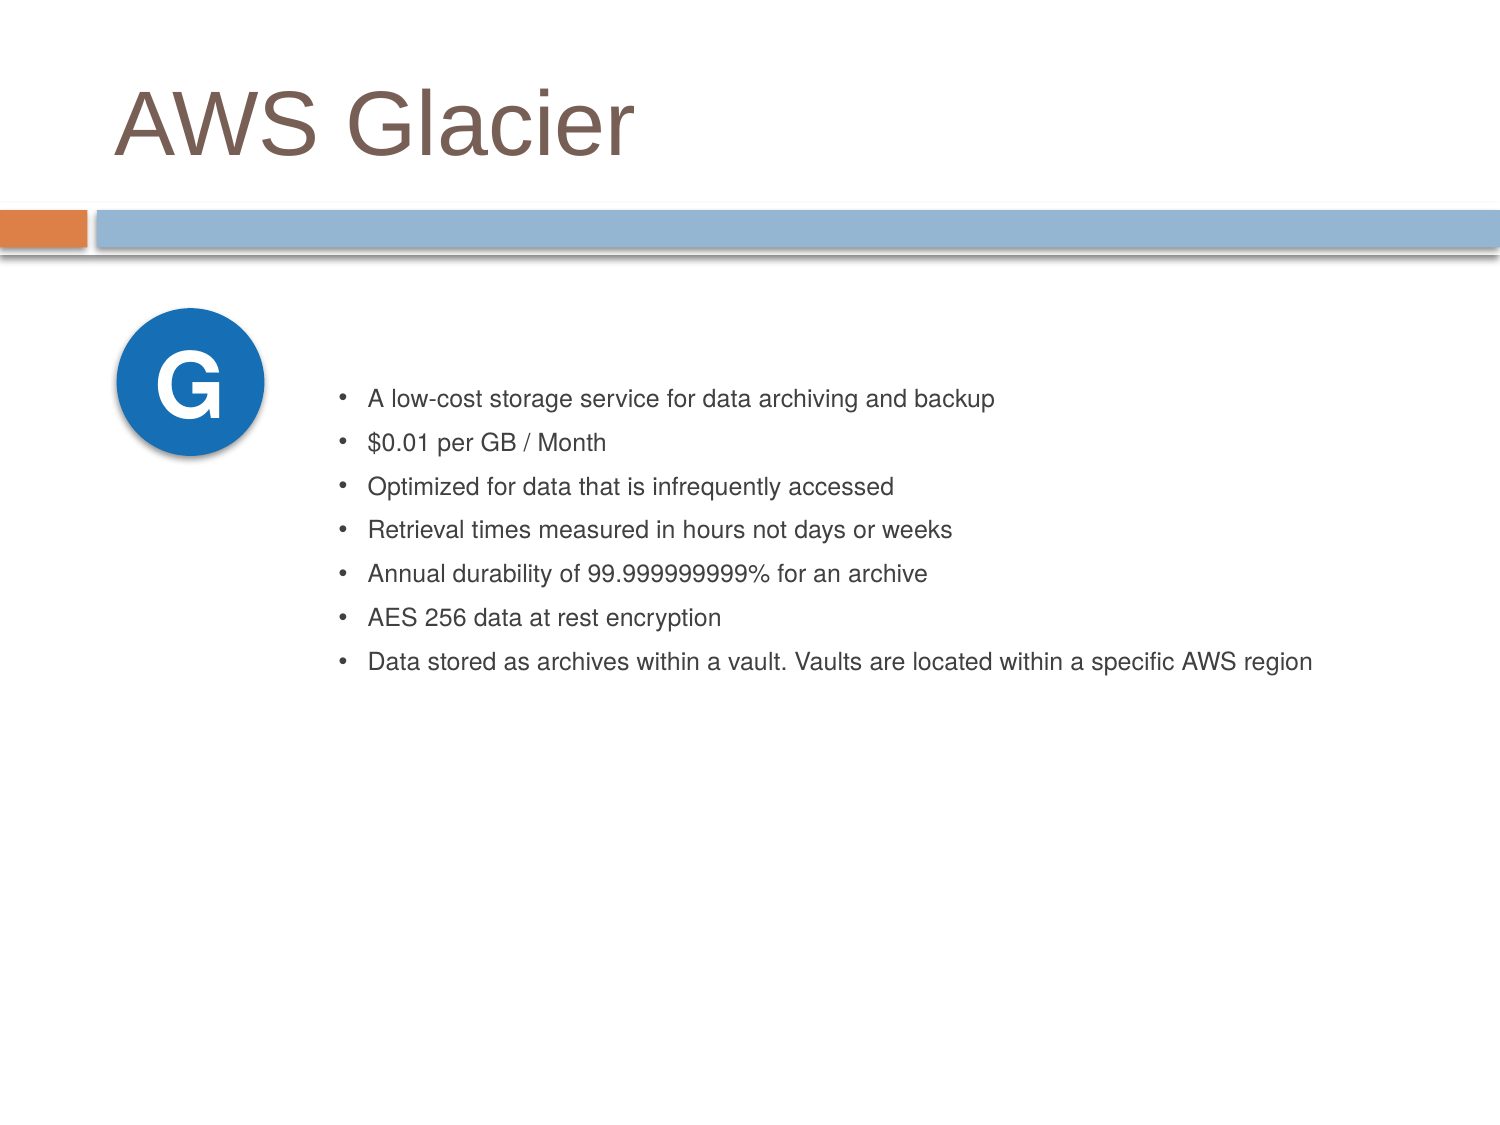

# AWS Glacier
G
A low-cost storage service for data archiving and backup
$0.01 per GB / Month
Optimized for data that is infrequently accessed
Retrieval times measured in hours not days or weeks
Annual durability of 99.999999999% for an archive
AES 256 data at rest encryption
Data stored as archives within a vault. Vaults are located within a specific AWS region